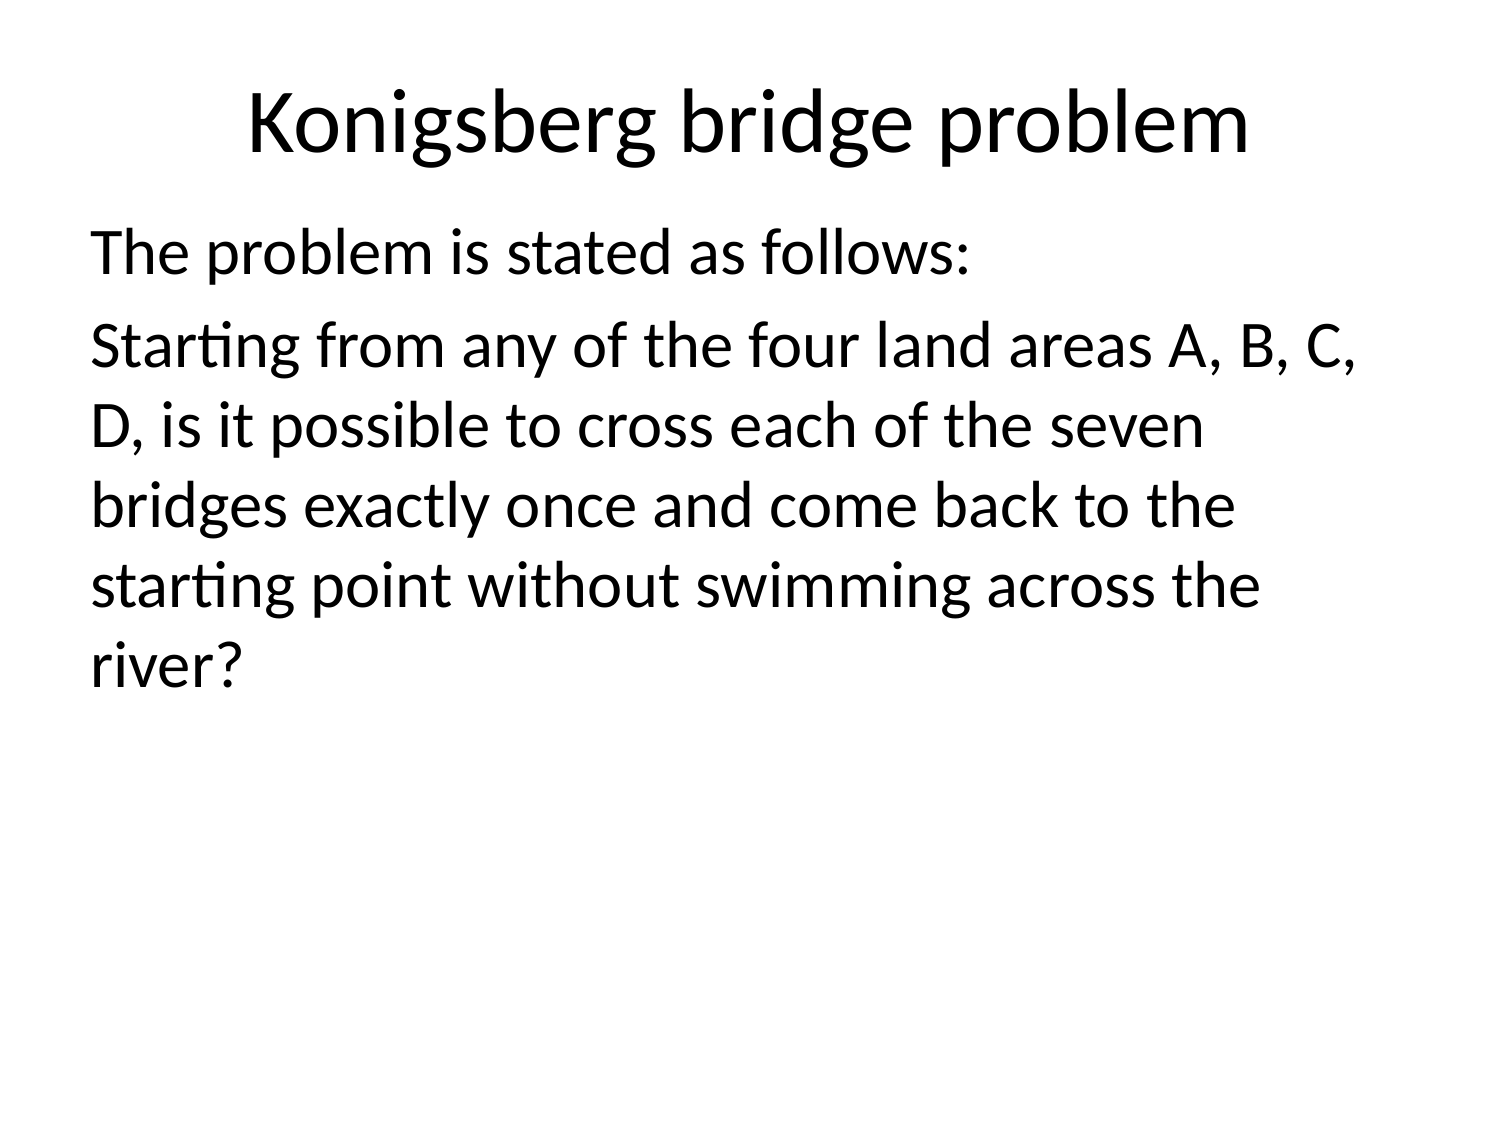

# Konigsberg bridge problem
The problem is stated as follows:
Starting from any of the four land areas A, B, C, D, is it possible to cross each of the seven bridges exactly once and come back to the starting point without swimming across the river?